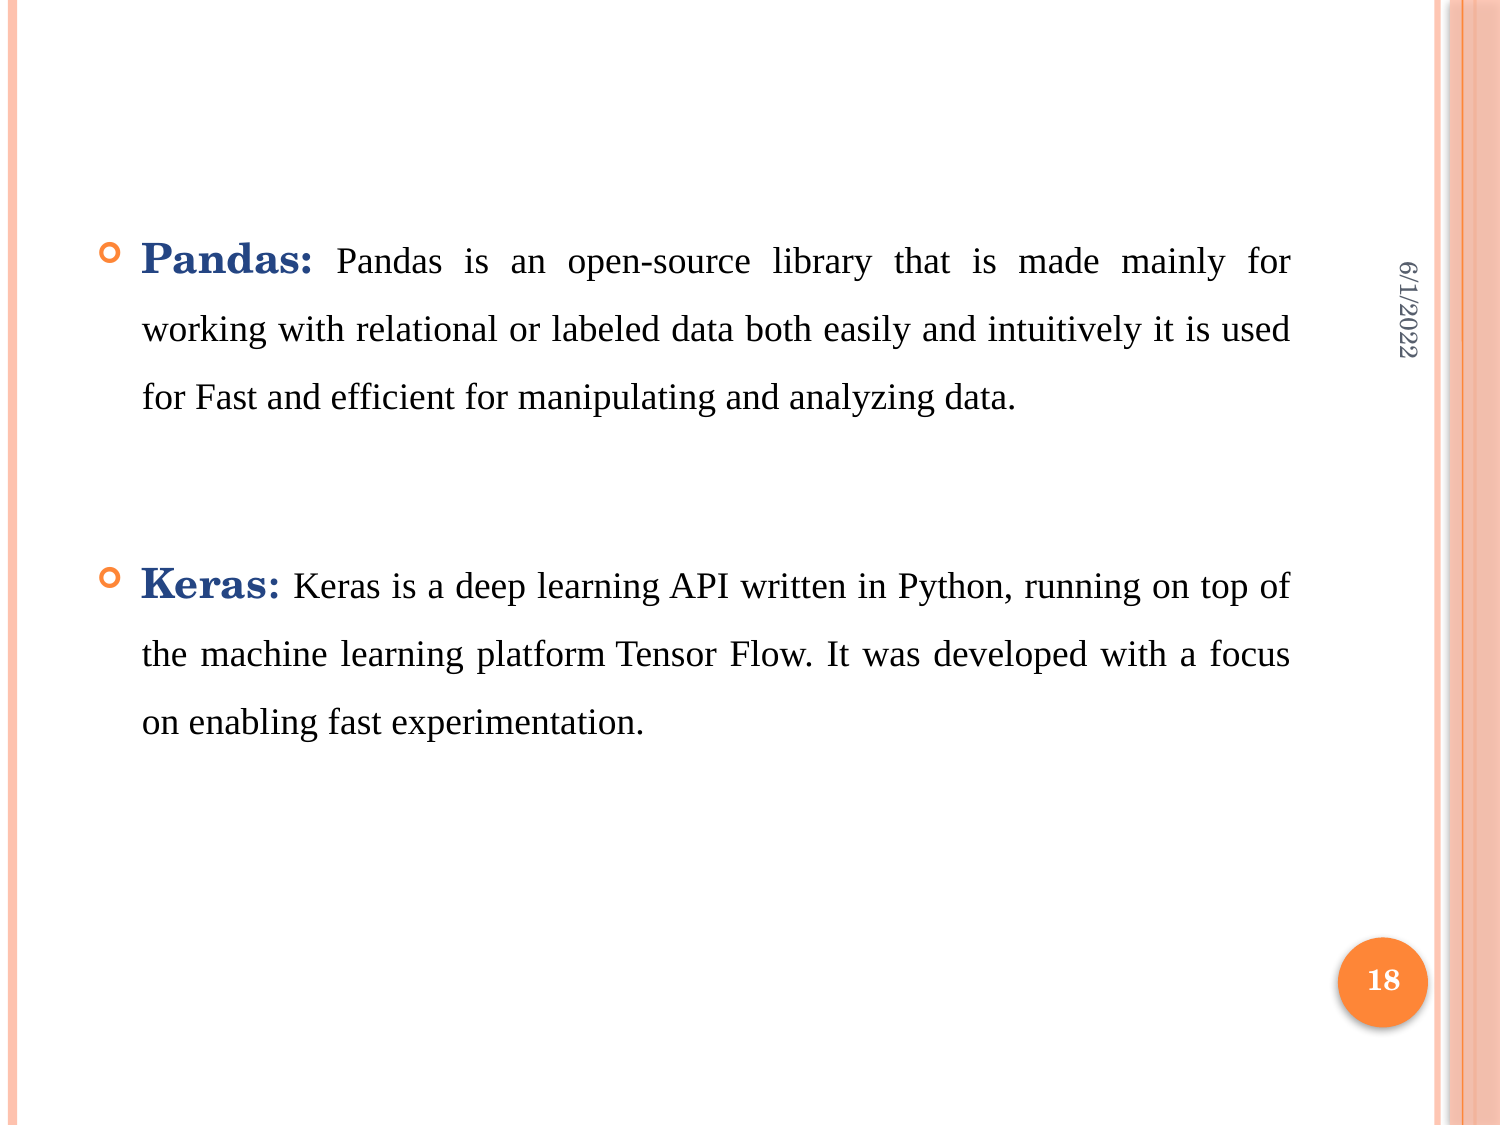

6/1/2022
Pandas: Pandas is an open-source library that is made mainly for working with relational or labeled data both easily and intuitively it is used for Fast and efficient for manipulating and analyzing data.

Keras: Keras is a deep learning API written in Python, running on top of the machine learning platform Tensor Flow. It was developed with a focus on enabling fast experimentation.

18